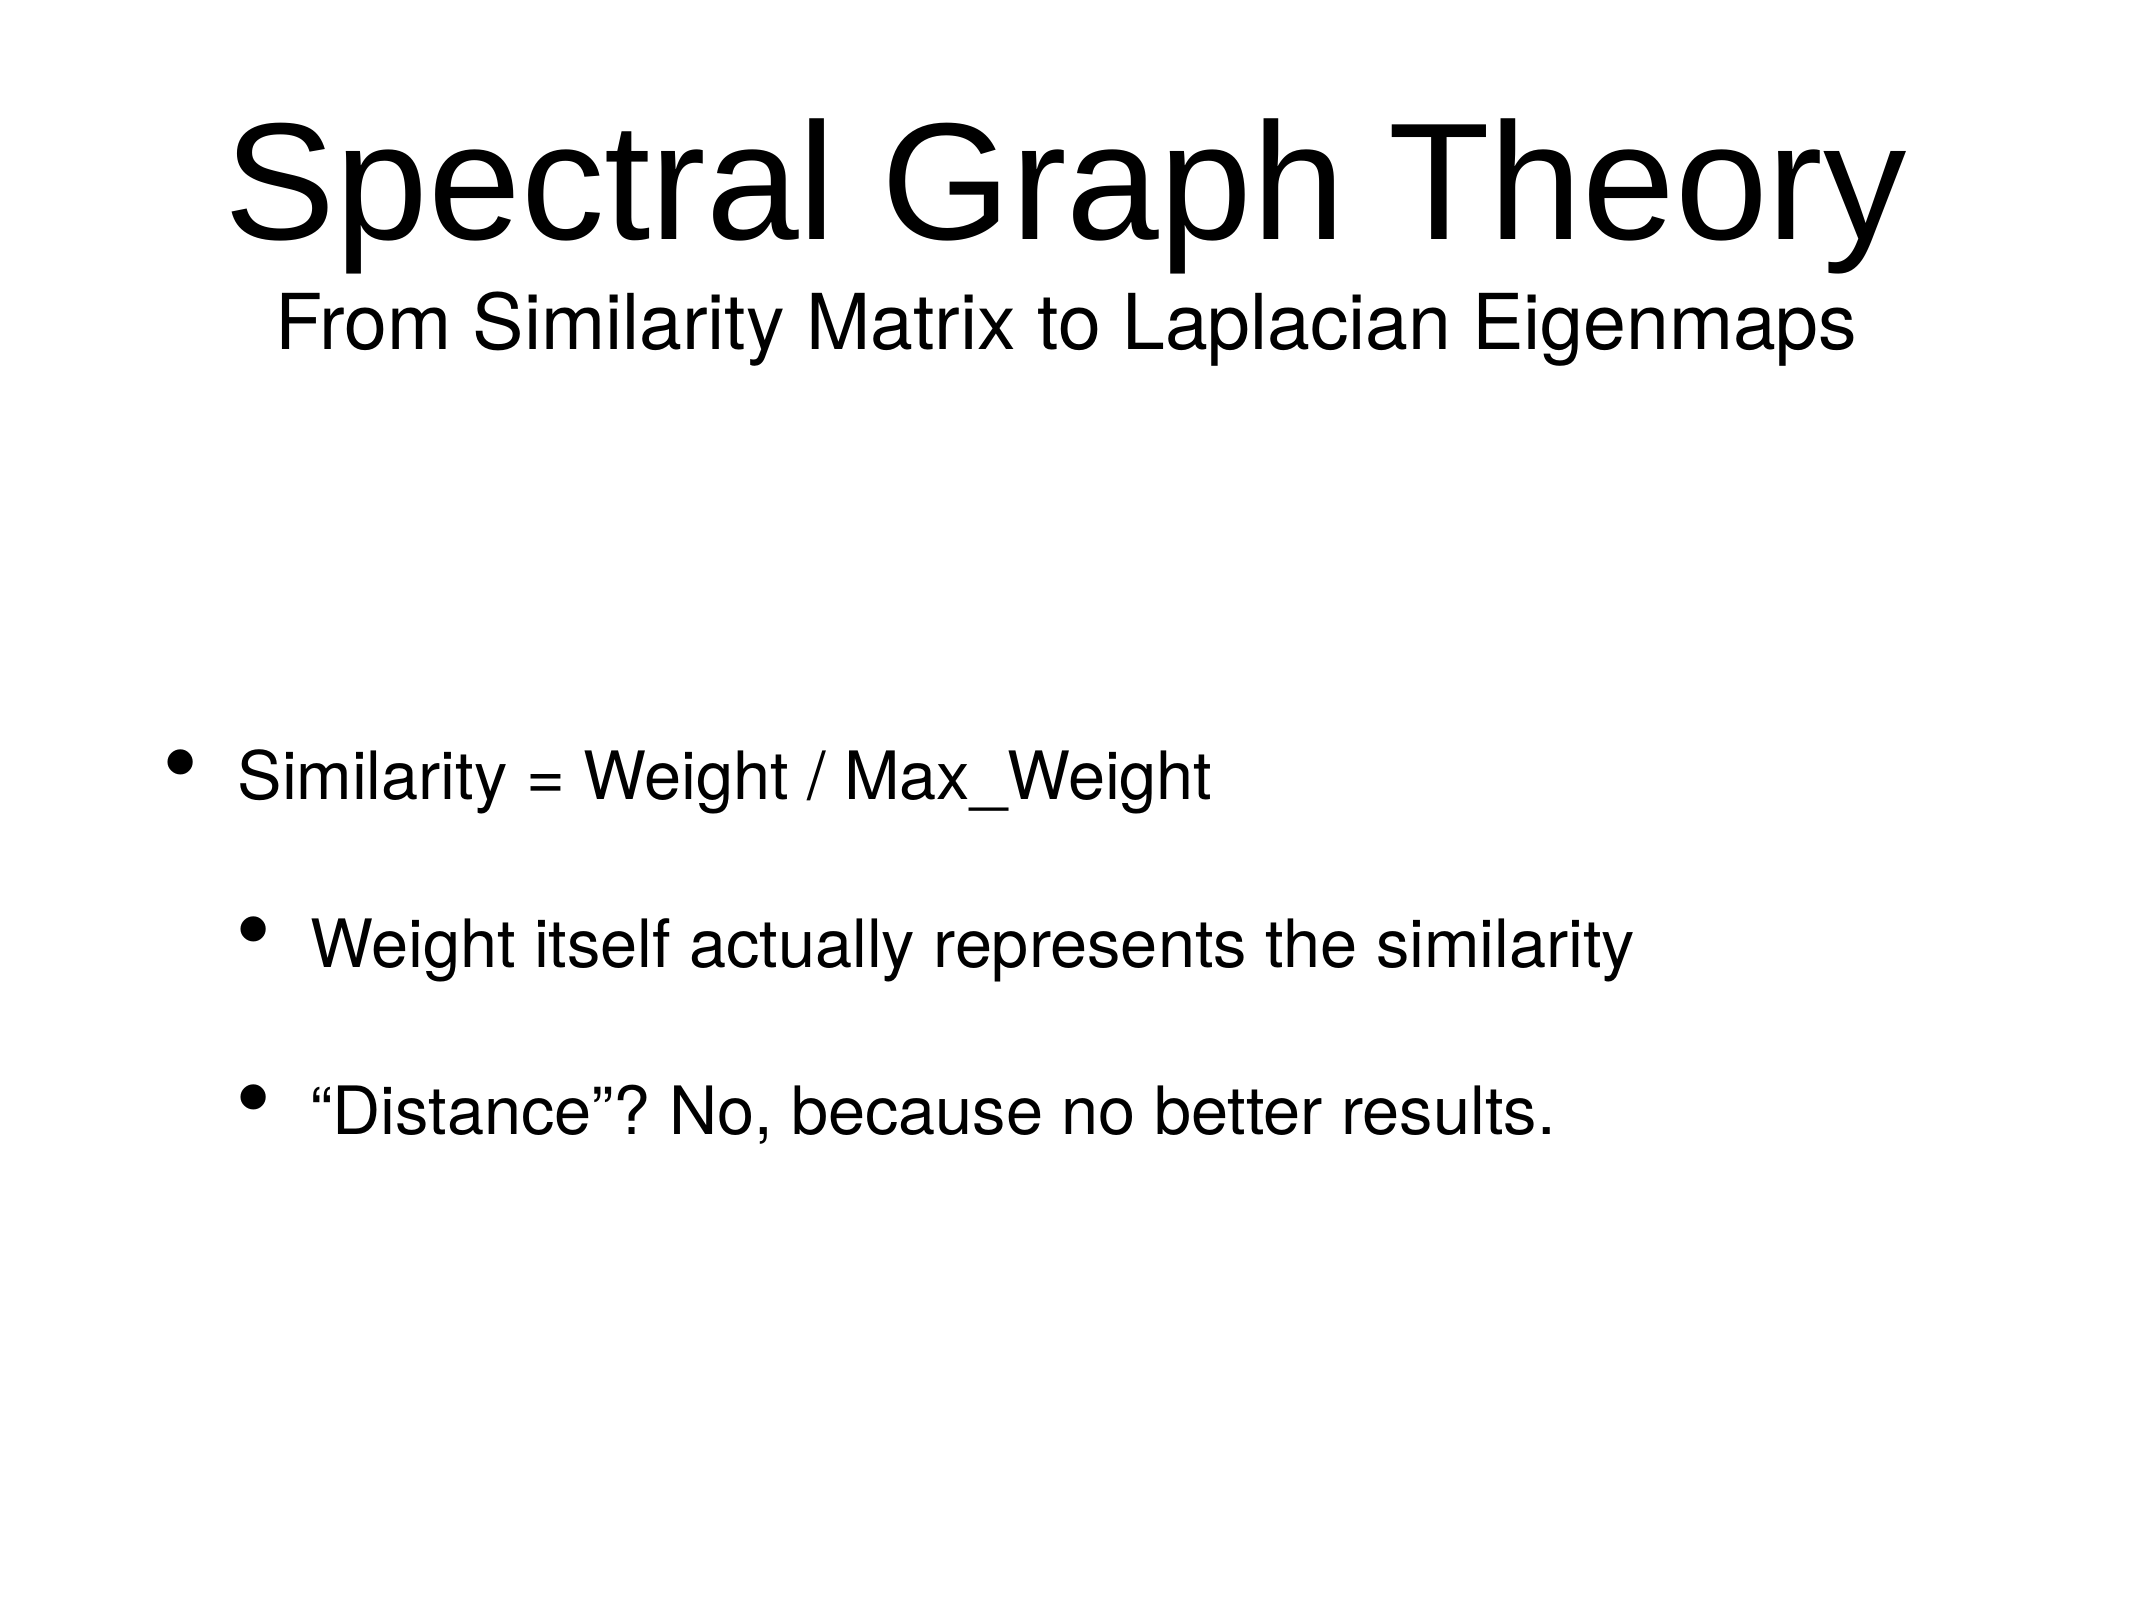

# Spectral Graph Theory
From Similarity Matrix to Laplacian Eigenmaps
Similarity = Weight / Max_Weight
Weight itself actually represents the similarity
“Distance”? No, because no better results.